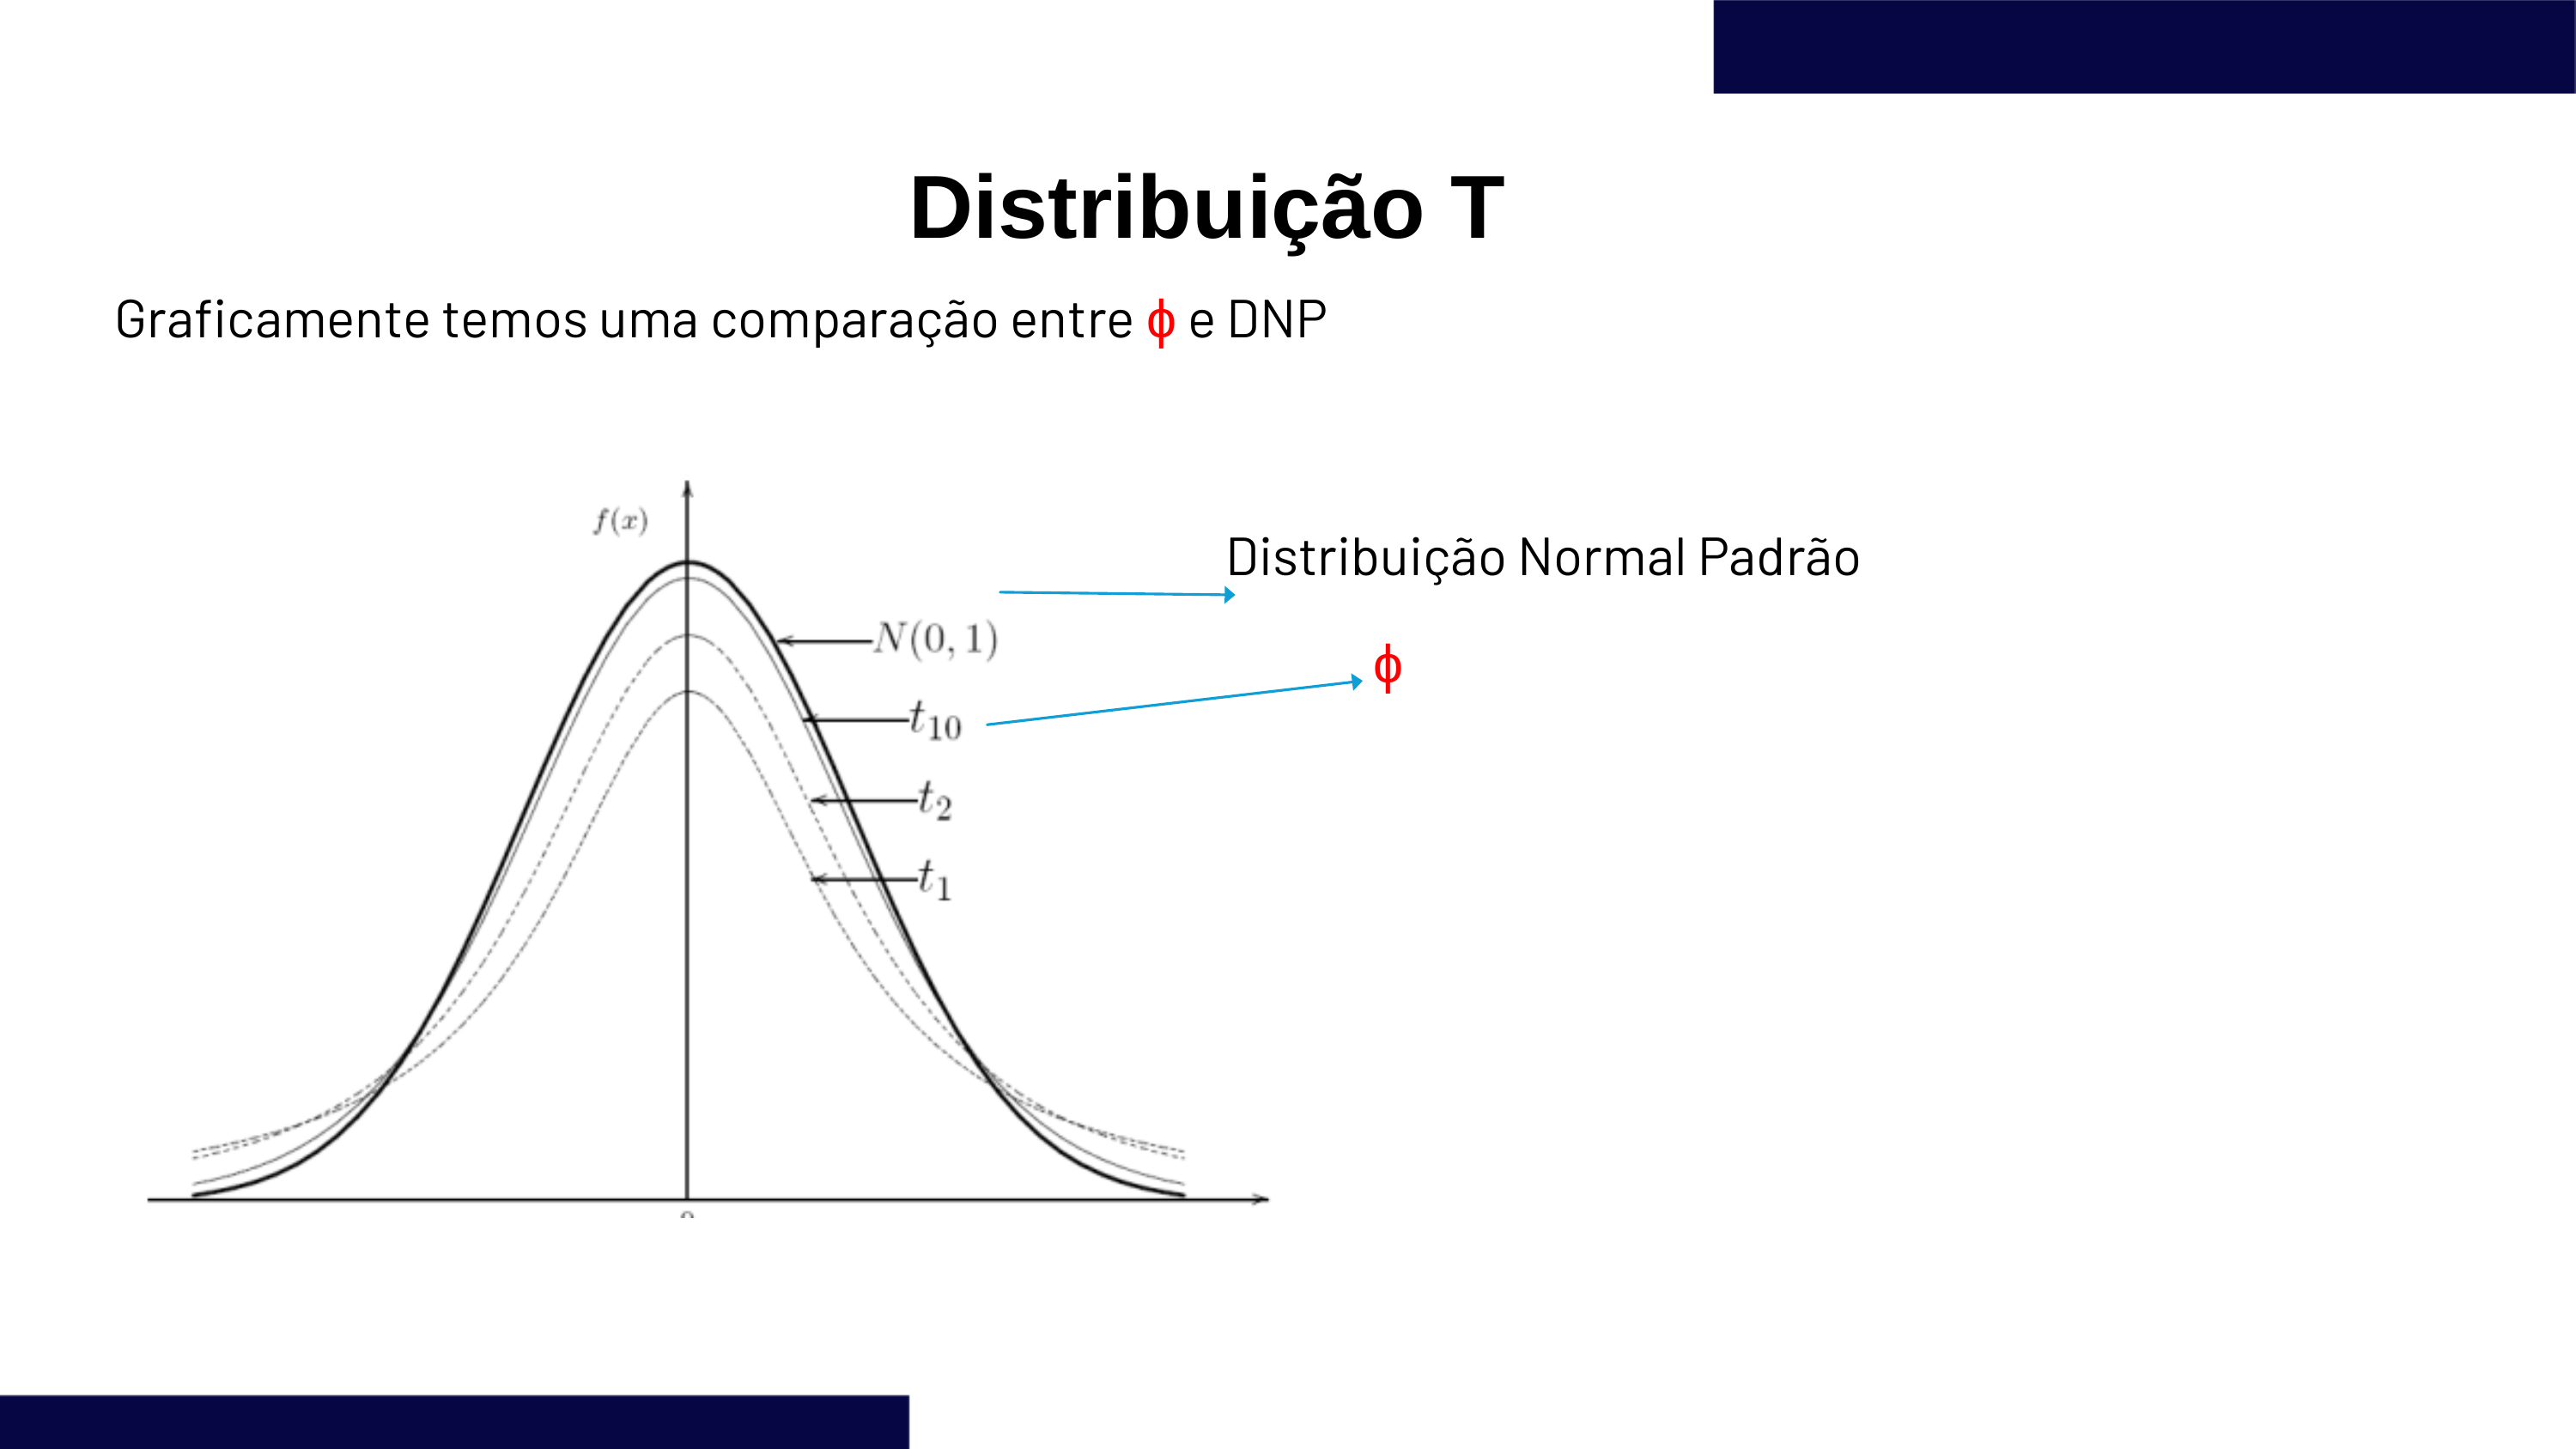

Distribuição T
Graficamente temos uma comparação entre ϕ e DNP

Distribuição Normal Padrão

ϕ